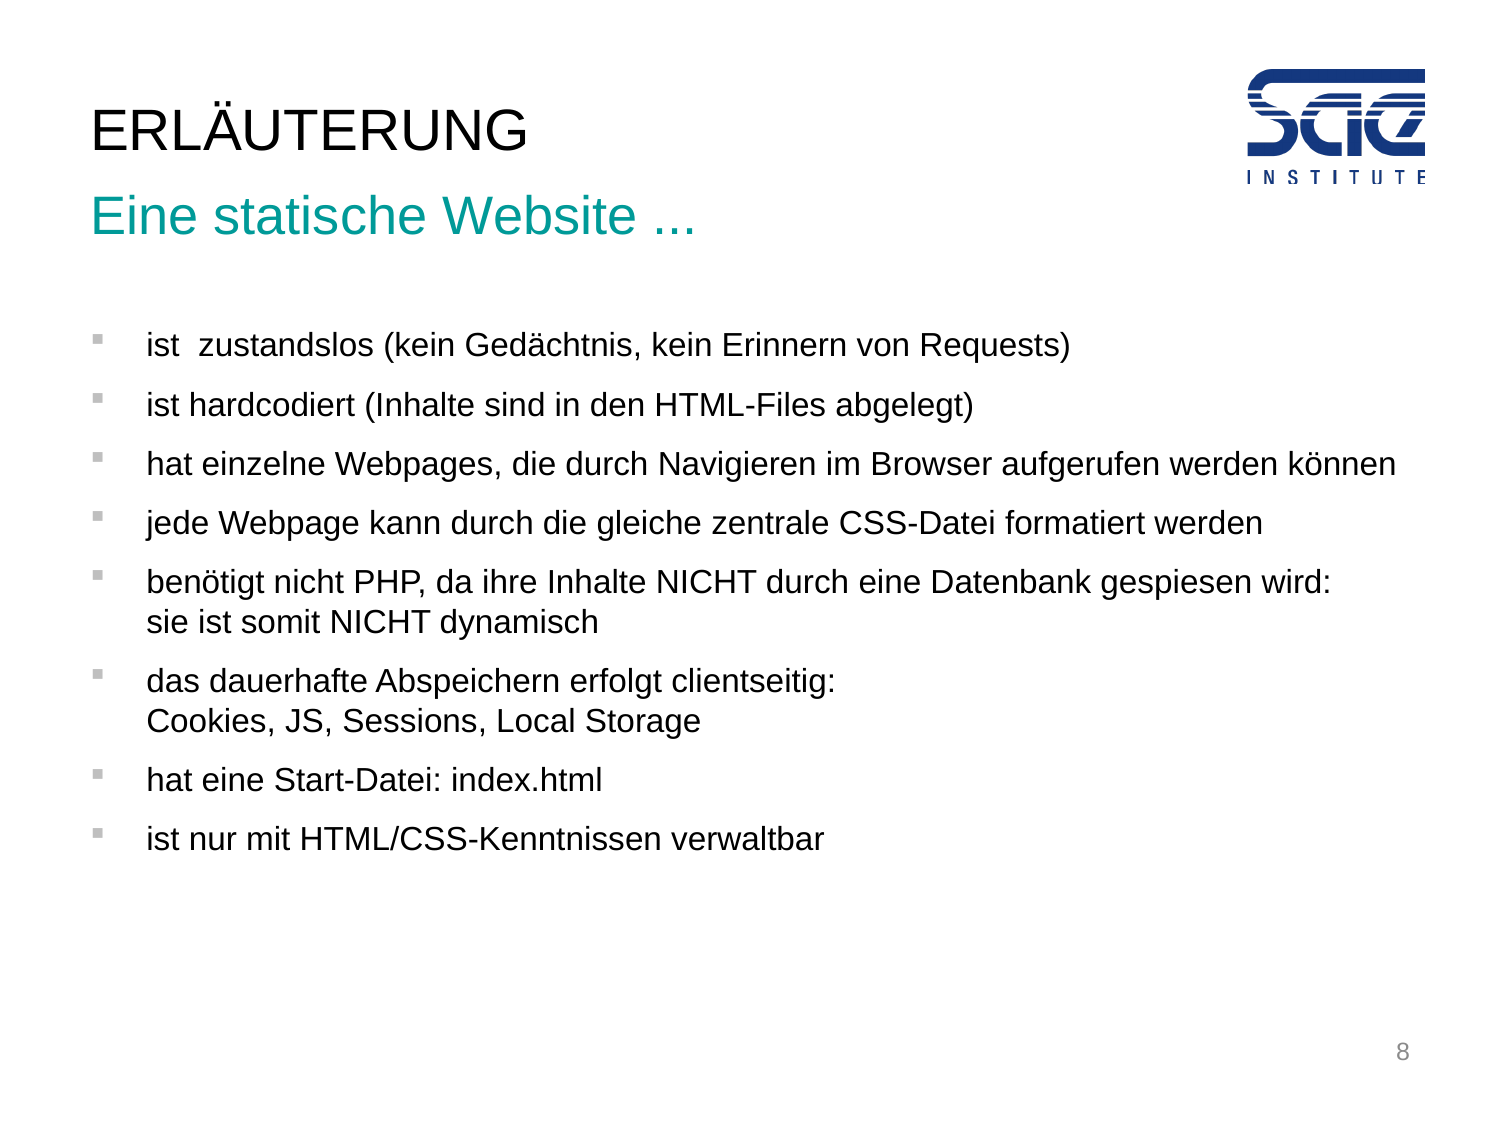

# ERLäuterung
Eine statische Website ...
ist  zustandslos (kein Gedächtnis, kein Erinnern von Requests)
ist hardcodiert (Inhalte sind in den HTML-Files abgelegt)
hat einzelne Webpages, die durch Navigieren im Browser aufgerufen werden können
jede Webpage kann durch die gleiche zentrale CSS-Datei formatiert werden
benötigt nicht PHP, da ihre Inhalte NICHT durch eine Datenbank gespiesen wird:
sie ist somit NICHT dynamisch
das dauerhafte Abspeichern erfolgt clientseitig:
Cookies, JS, Sessions, Local Storage
hat eine Start-Datei: index.html
ist nur mit HTML/CSS-Kenntnissen verwaltbar

8